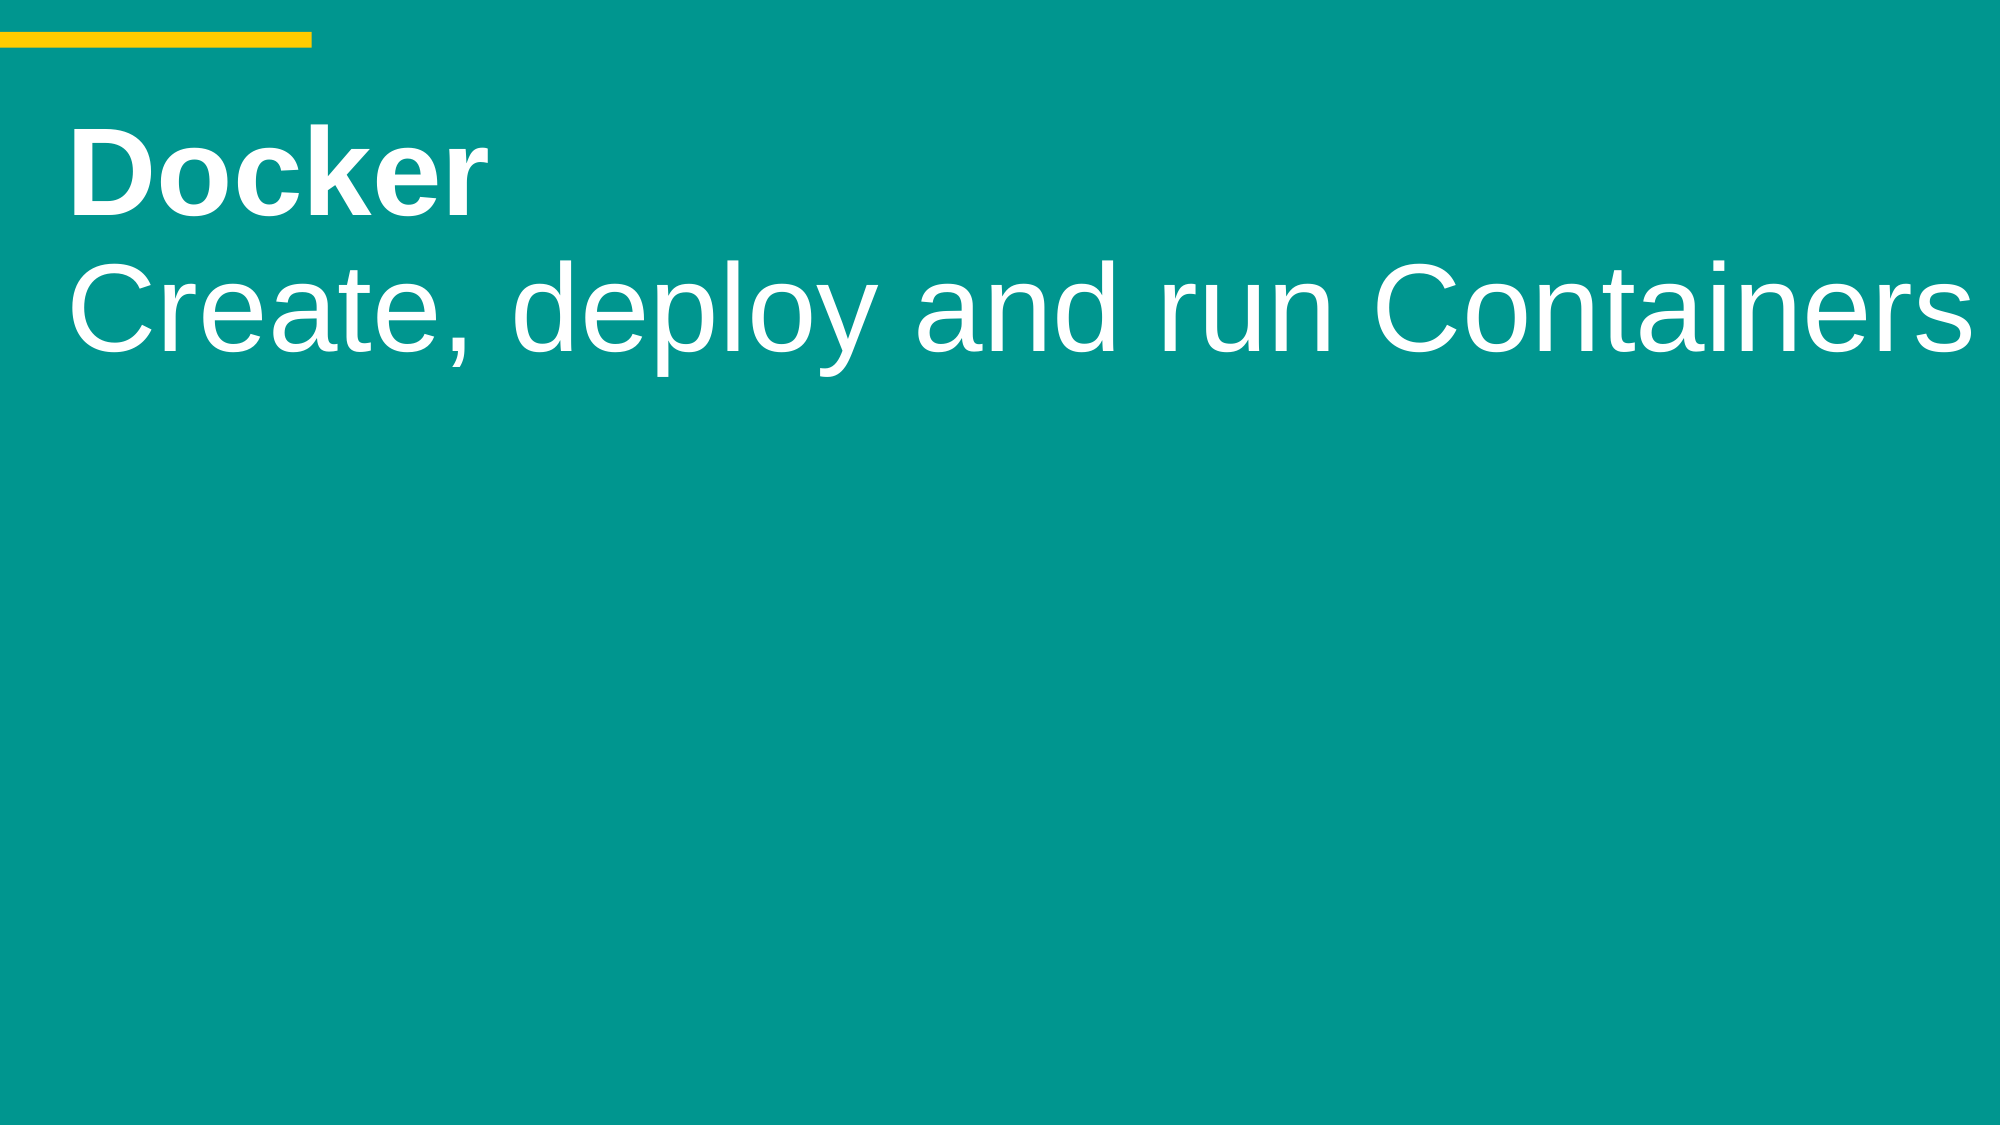

# Docker Create, deploy and run Containers